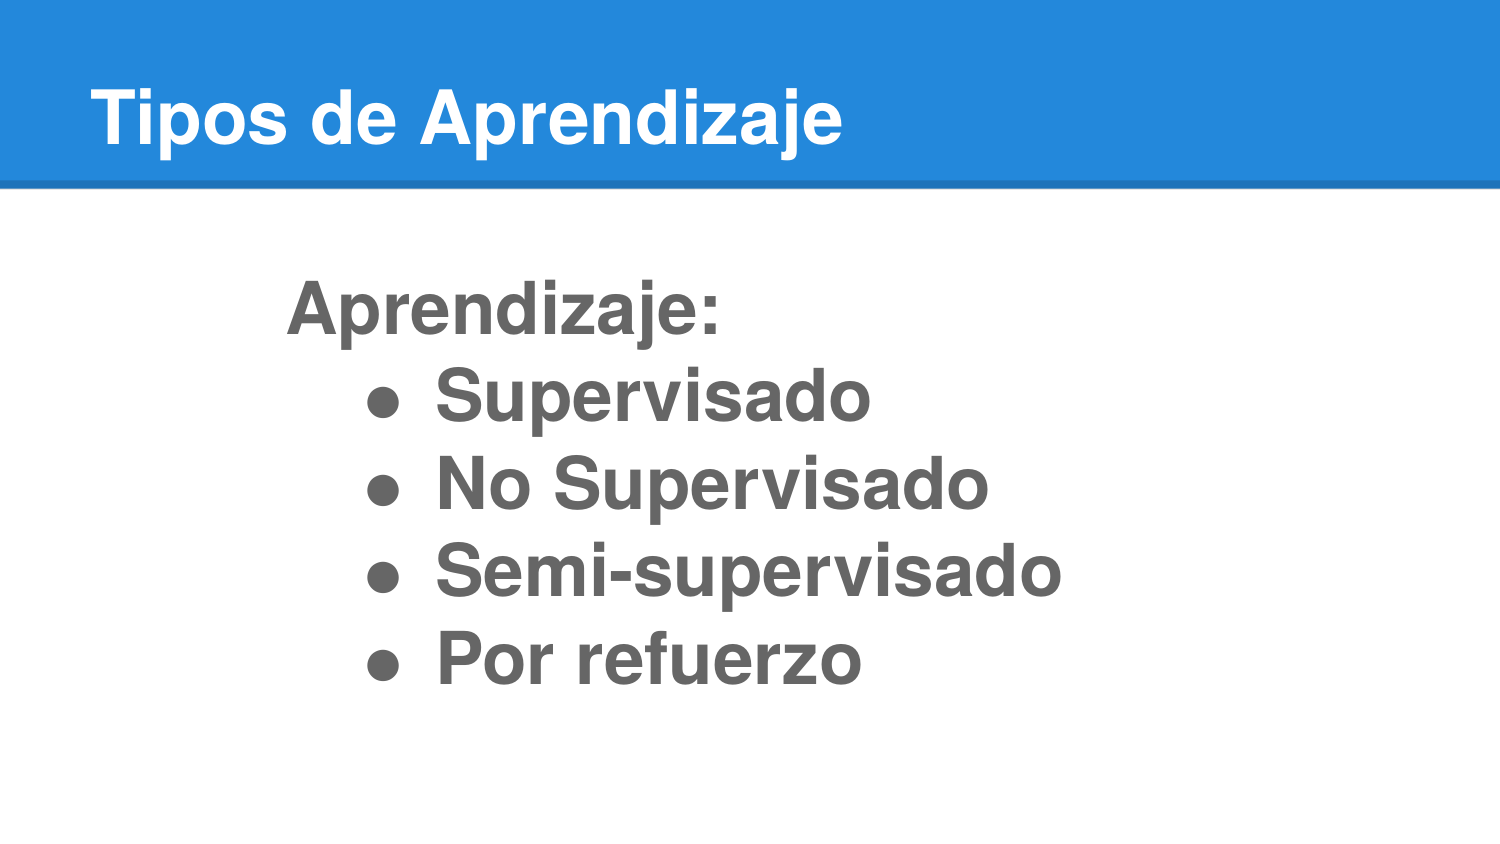

# Tipos de Aprendizaje

Aprendizaje:
Supervisado
No Supervisado
Semi-supervisado
Por refuerzo